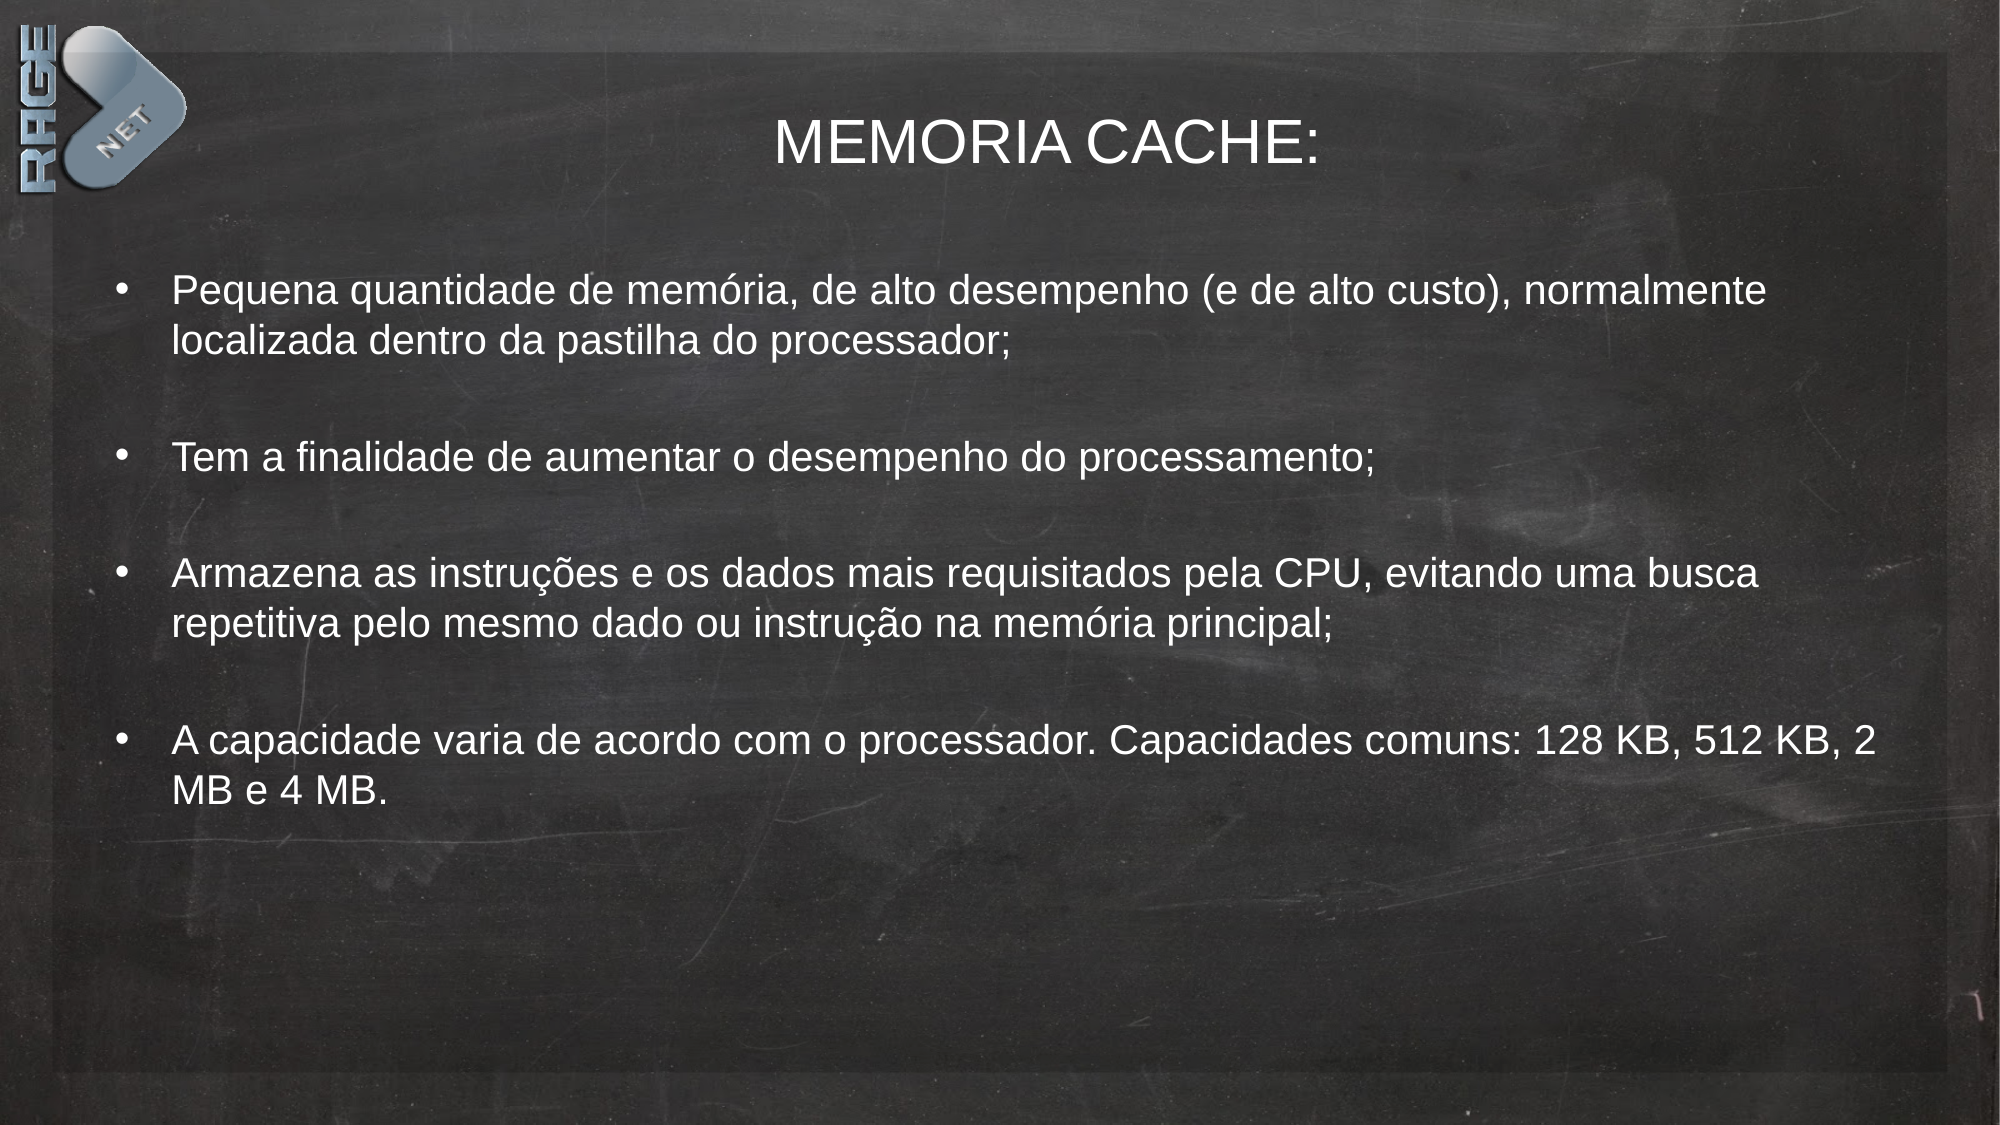

# Memoria cache:
Pequena quantidade de memória, de alto desempenho (e de alto custo), normalmente localizada dentro da pastilha do processador;

Tem a finalidade de aumentar o desempenho do processamento;

Armazena as instruções e os dados mais requisitados pela CPU, evitando uma busca repetitiva pelo mesmo dado ou instrução na memória principal;

A capacidade varia de acordo com o processador. Capacidades comuns: 128 KB, 512 KB, 2 MB e 4 MB.